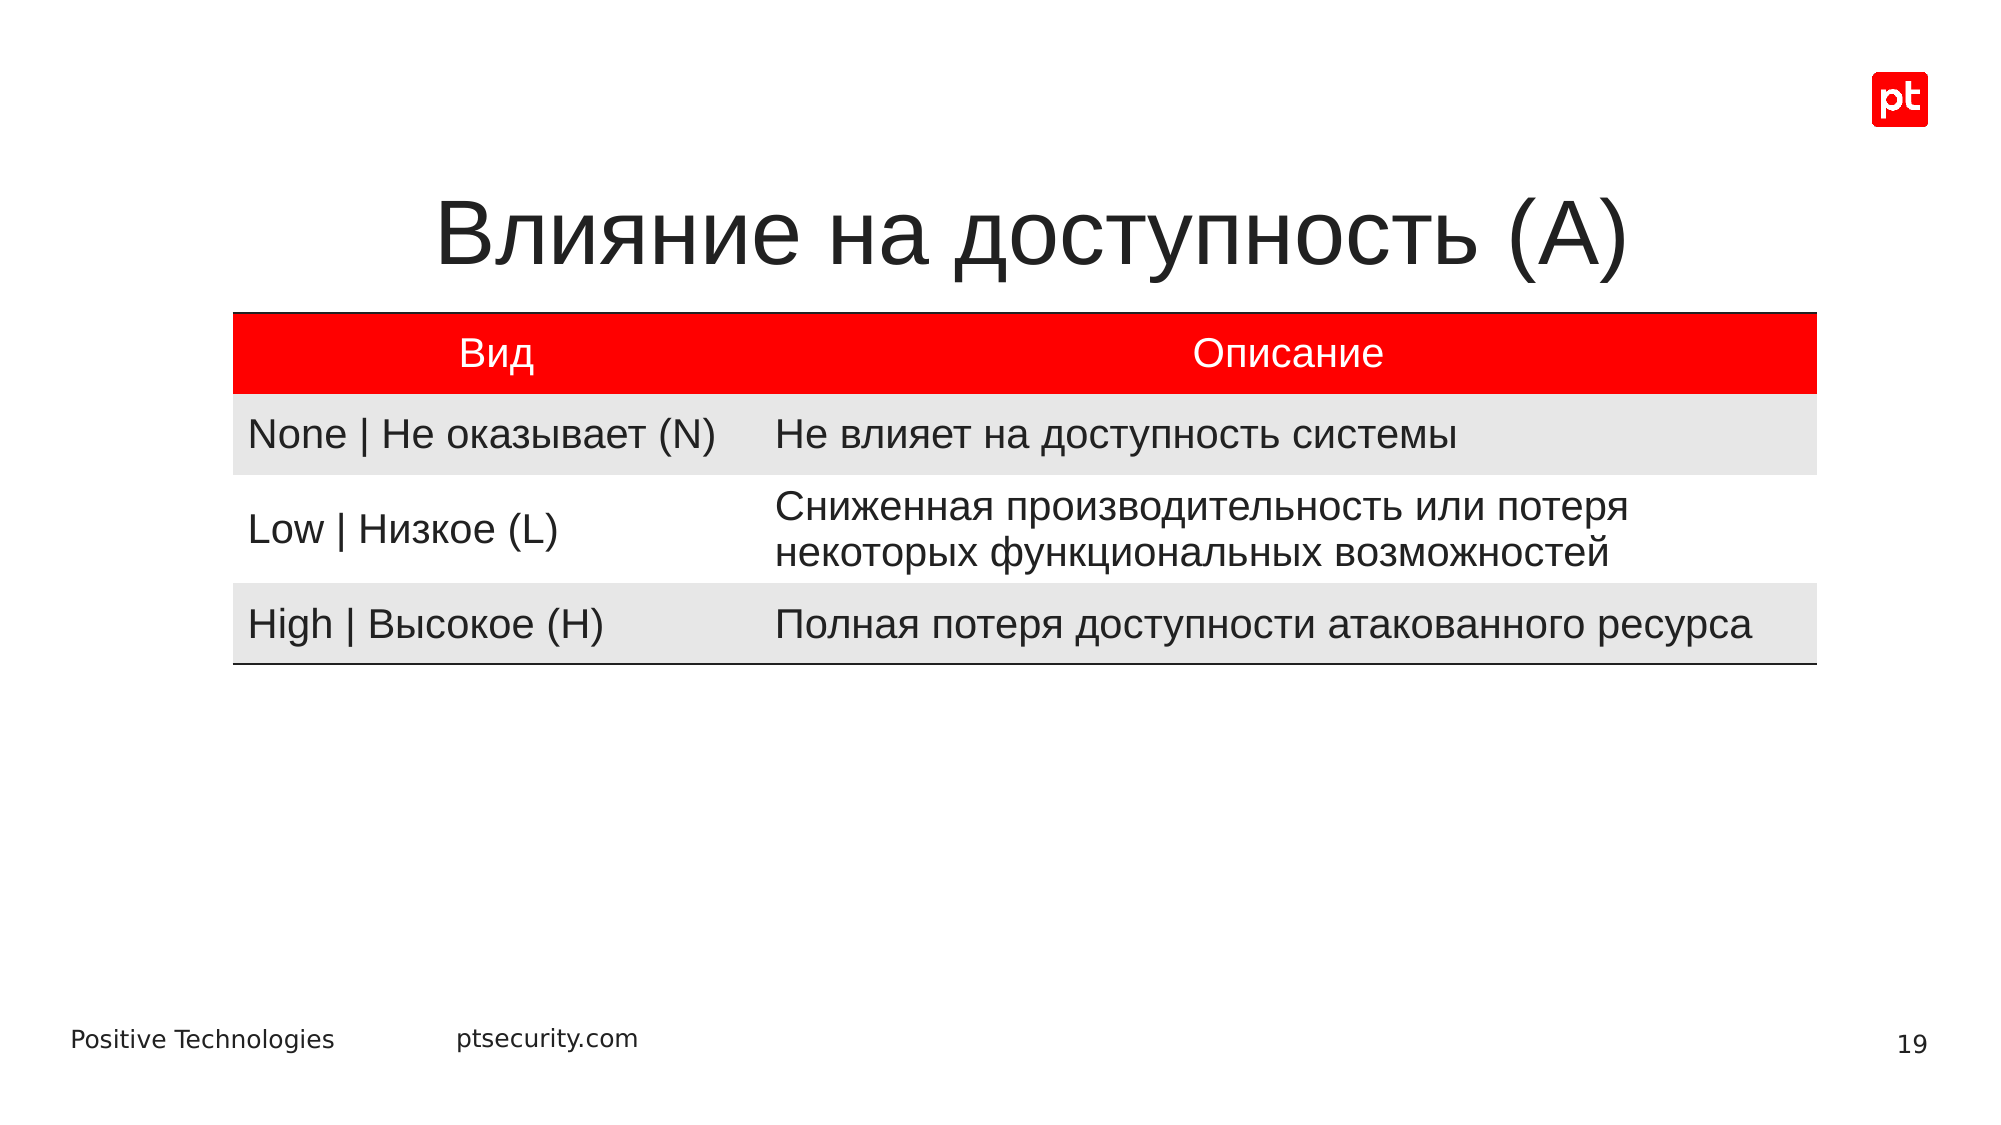

# Влияние на доступность (A)
| Вид | Описание |
| --- | --- |
| None | Не оказывает (N) | Не влияет на доступность системы |
| Low | Низкое (L) | Сниженная производительность или потеря некоторых функциональных возможностей |
| High | Высокое (H) | Полная потеря доступности атакованного ресурса |
19